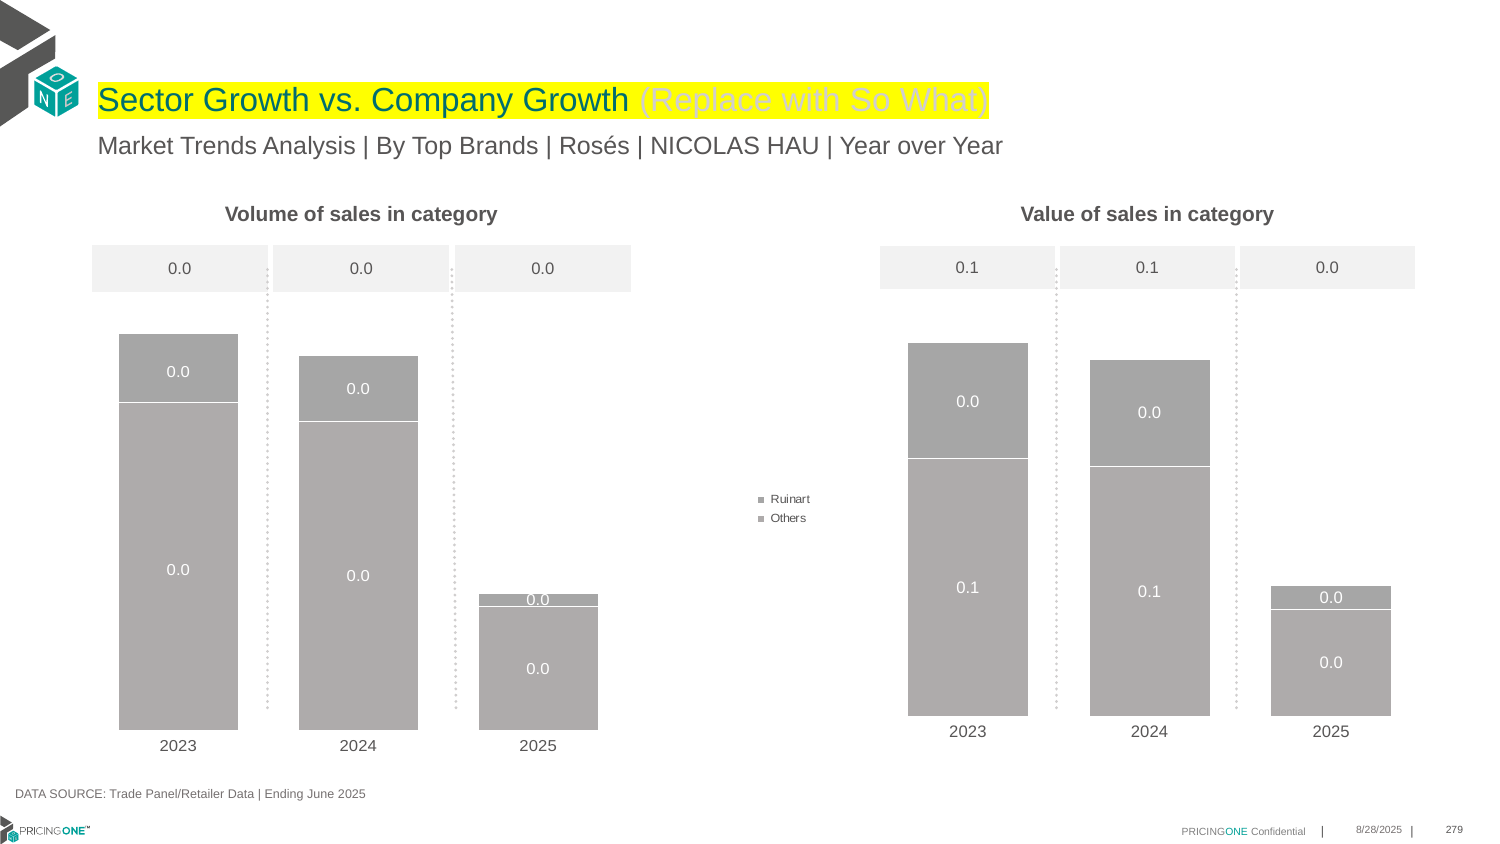

# Sector Growth vs. Company Growth (Replace with So What)
Market Trends Analysis | By Top Brands | Rosés | NICOLAS HAU | Year over Year
| Value of sales in category |  |  |
| --- | --- | --- |
| 0.1 | 0.1 | 0.0 |
| Volume of sales in category |  |  |
| --- | --- | --- |
| 0.0 | 0.0 | 0.0 |

### Chart

| Category | Others | Ruinart |
|---|---|---|
| 2023 | 0.061422 | 0.027771 |
| 2024 | 0.059672 | 0.02552 |
| 2025 | 0.025559 | 0.005509 |

### Chart

| Category | Others | Ruinart |
|---|---|---|
| 2023 | 0.001059 | 0.000222 |
| 2024 | 0.000999 | 0.000212 |
| 2025 | 0.000402 | 4.2e-05 |
DATA SOURCE: Trade Panel/Retailer Data | Ending June 2025

8/28/2025
279